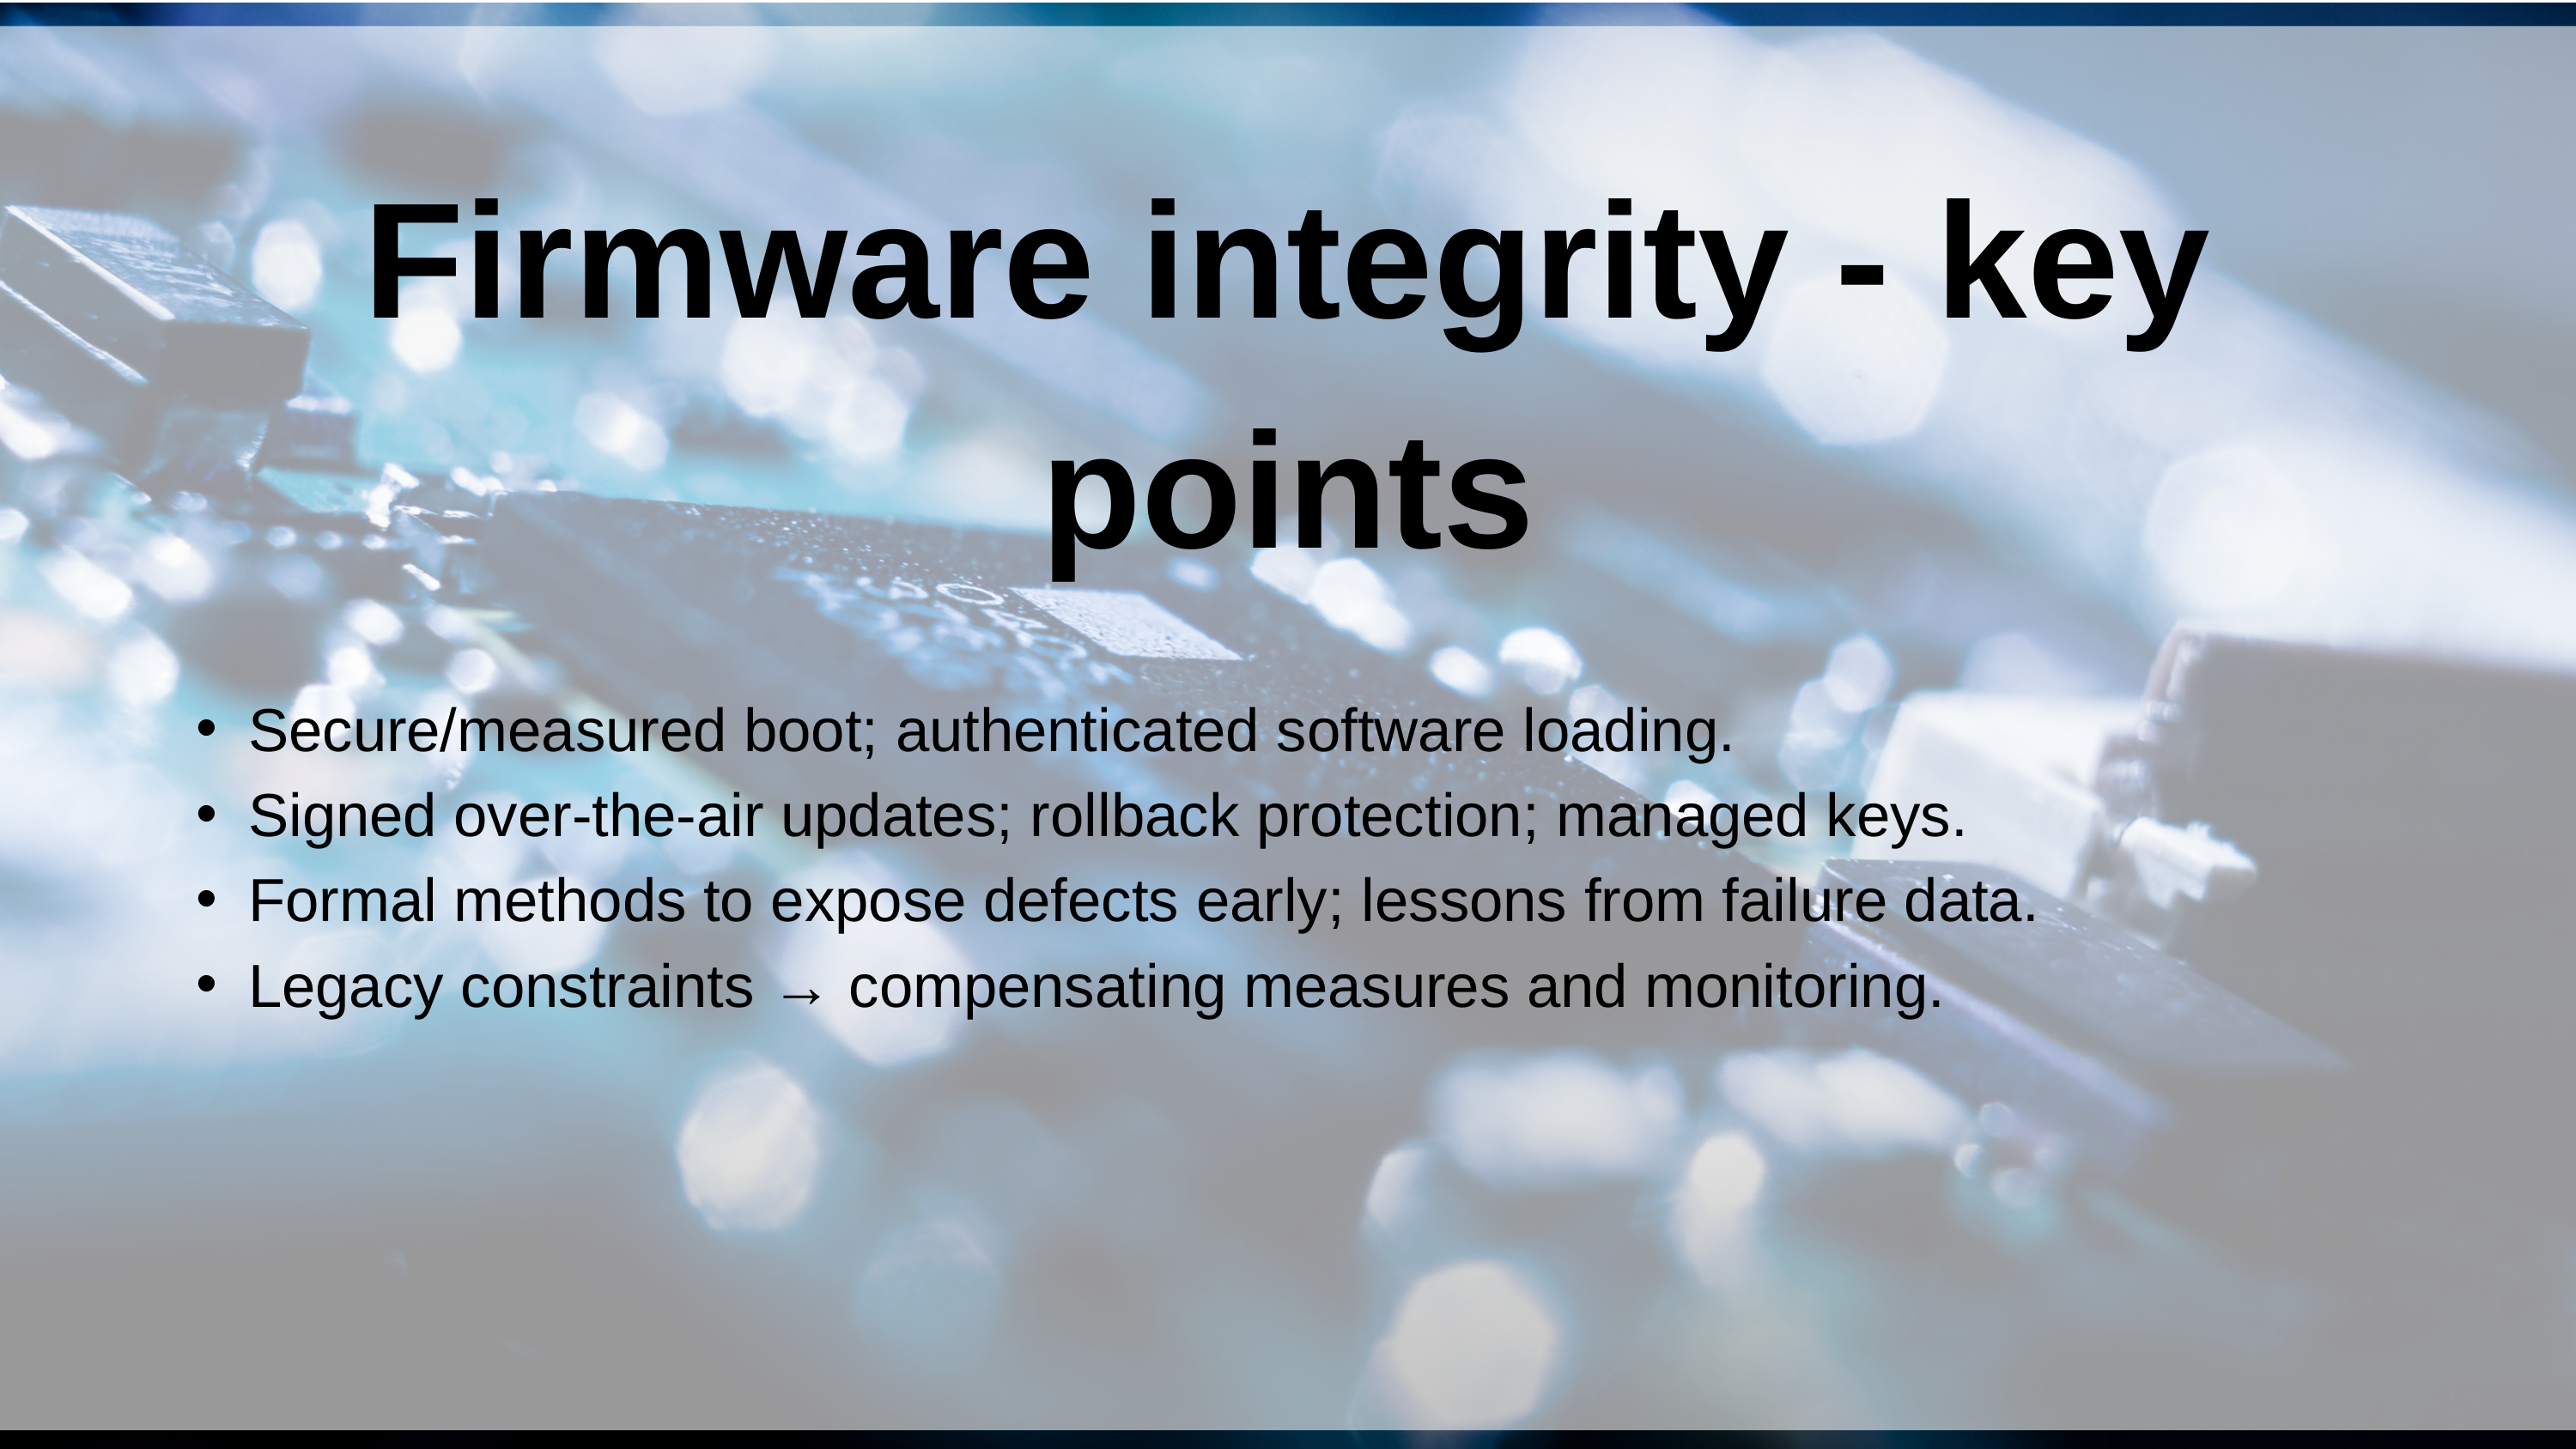

Firmware integrity - key points
Secure/measured boot; authenticated software loading.
Signed over-the-air updates; rollback protection; managed keys.
Formal methods to expose defects early; lessons from failure data.
Legacy constraints → compensating measures and monitoring.